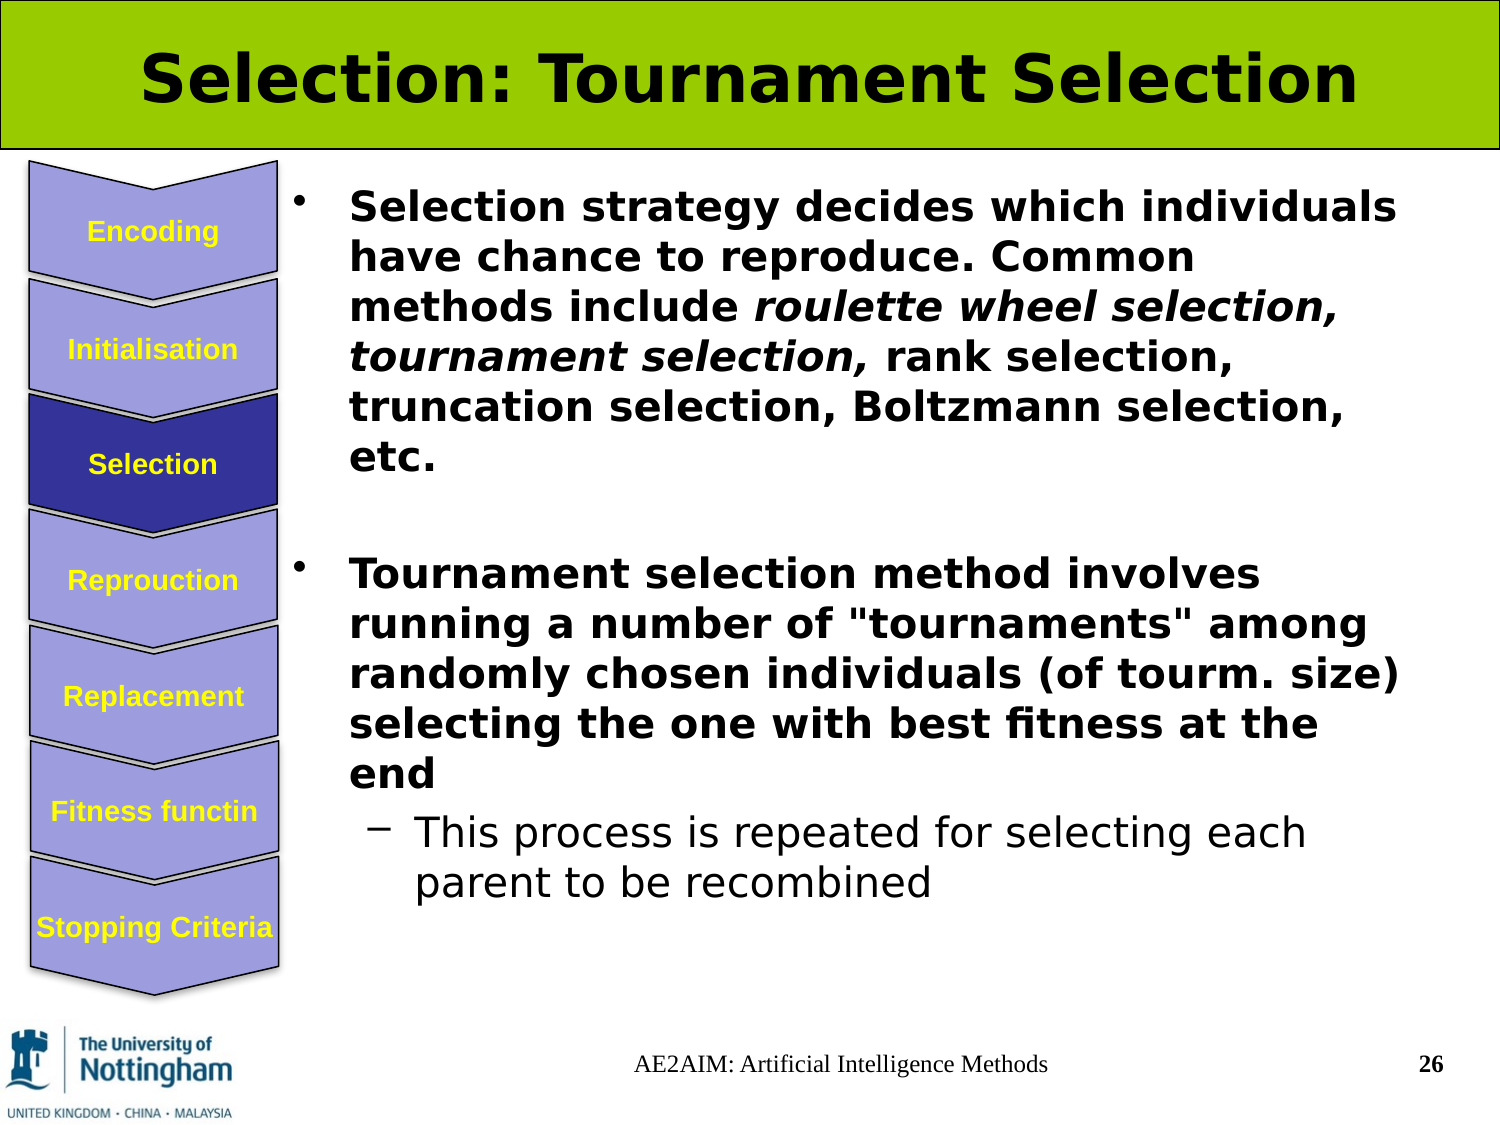

# Selection: Tournament Selection
Encoding
Initialisation
Selection
Reprouction
Replacement
Fitness functin
Stopping Criteria
Selection strategy decides which individuals have chance to reproduce. Common methods include roulette wheel selection, tournament selection, rank selection, truncation selection, Boltzmann selection, etc.

Tournament selection method involves running a number of "tournaments" among  randomly chosen individuals (of tourm. size) selecting the one with best fitness at the end
This process is repeated for selecting each parent to be recombined
AE2AIM: Artificial Intelligence Methods
26